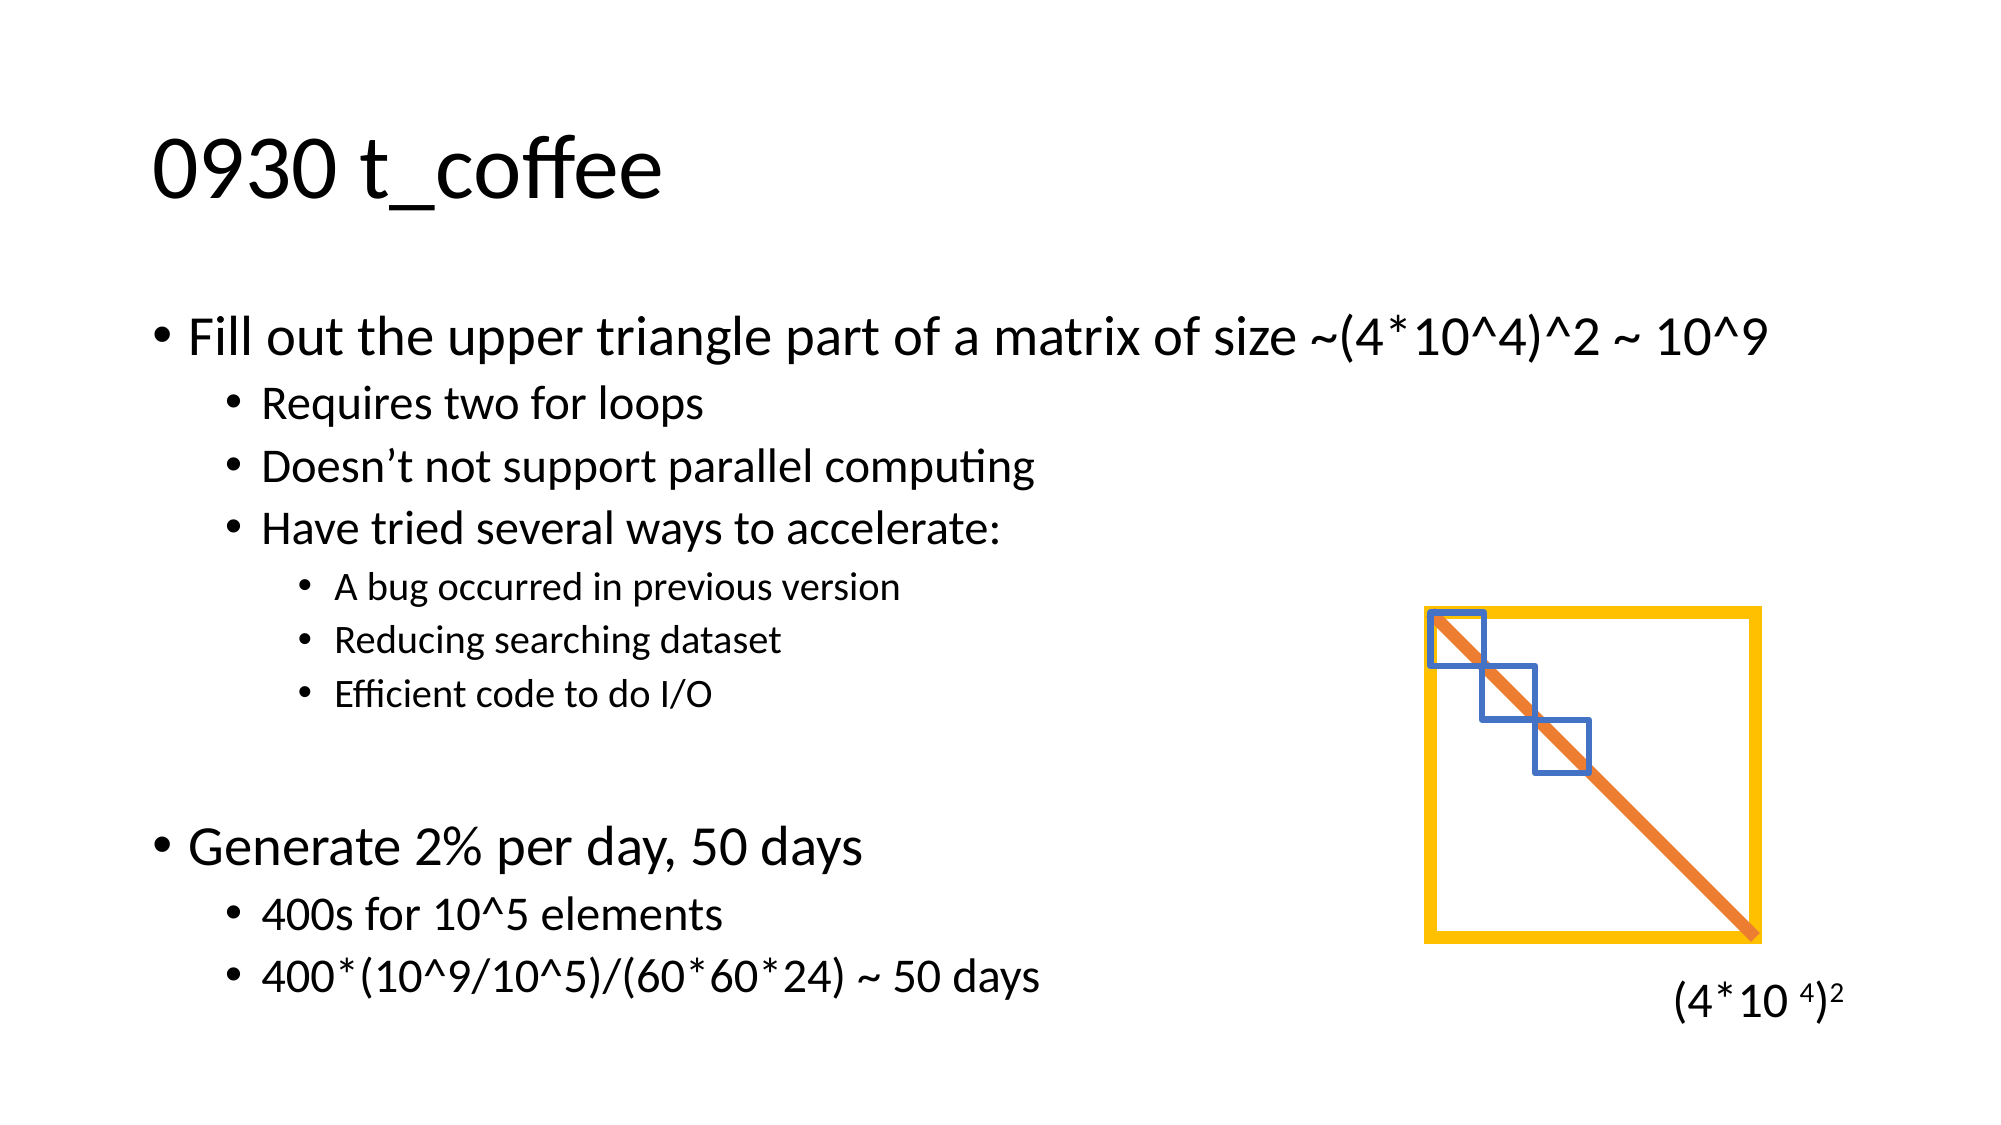

# 0930 t_coffee
Fill out the upper triangle part of a matrix of size ~(4*10^4)^2 ~ 10^9
Requires two for loops
Doesn’t not support parallel computing
Have tried several ways to accelerate:
A bug occurred in previous version
Reducing searching dataset
Efficient code to do I/O

Generate 2% per day, 50 days
400s for 10^5 elements
400*(10^9/10^5)/(60*60*24) ~ 50 days

(4*10 4)2